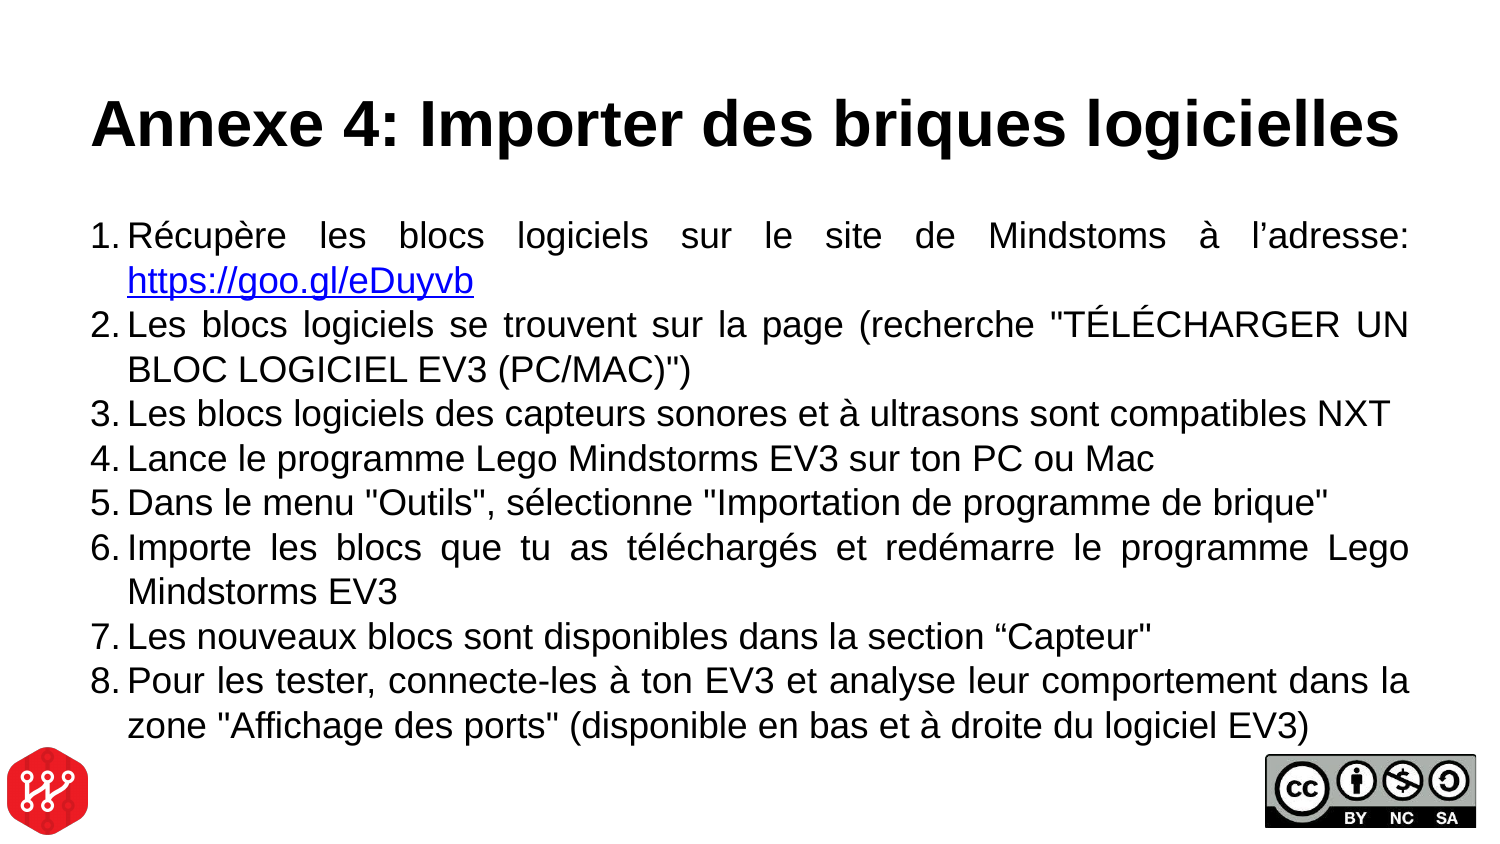

# Annexe 4: Importer des briques logicielles
Récupère les blocs logiciels sur le site de Mindstoms à l’adresse: https://goo.gl/eDuyvb
Les blocs logiciels se trouvent sur la page (recherche "TÉLÉCHARGER UN BLOC LOGICIEL EV3 (PC/MAC)")
Les blocs logiciels des capteurs sonores et à ultrasons sont compatibles NXT
Lance le programme Lego Mindstorms EV3 sur ton PC ou Mac
Dans le menu "Outils", sélectionne "Importation de programme de brique"
Importe les blocs que tu as téléchargés et redémarre le programme Lego Mindstorms EV3
Les nouveaux blocs sont disponibles dans la section “Capteur"
Pour les tester, connecte-les à ton EV3 et analyse leur comportement dans la zone "Affichage des ports" (disponible en bas et à droite du logiciel EV3)